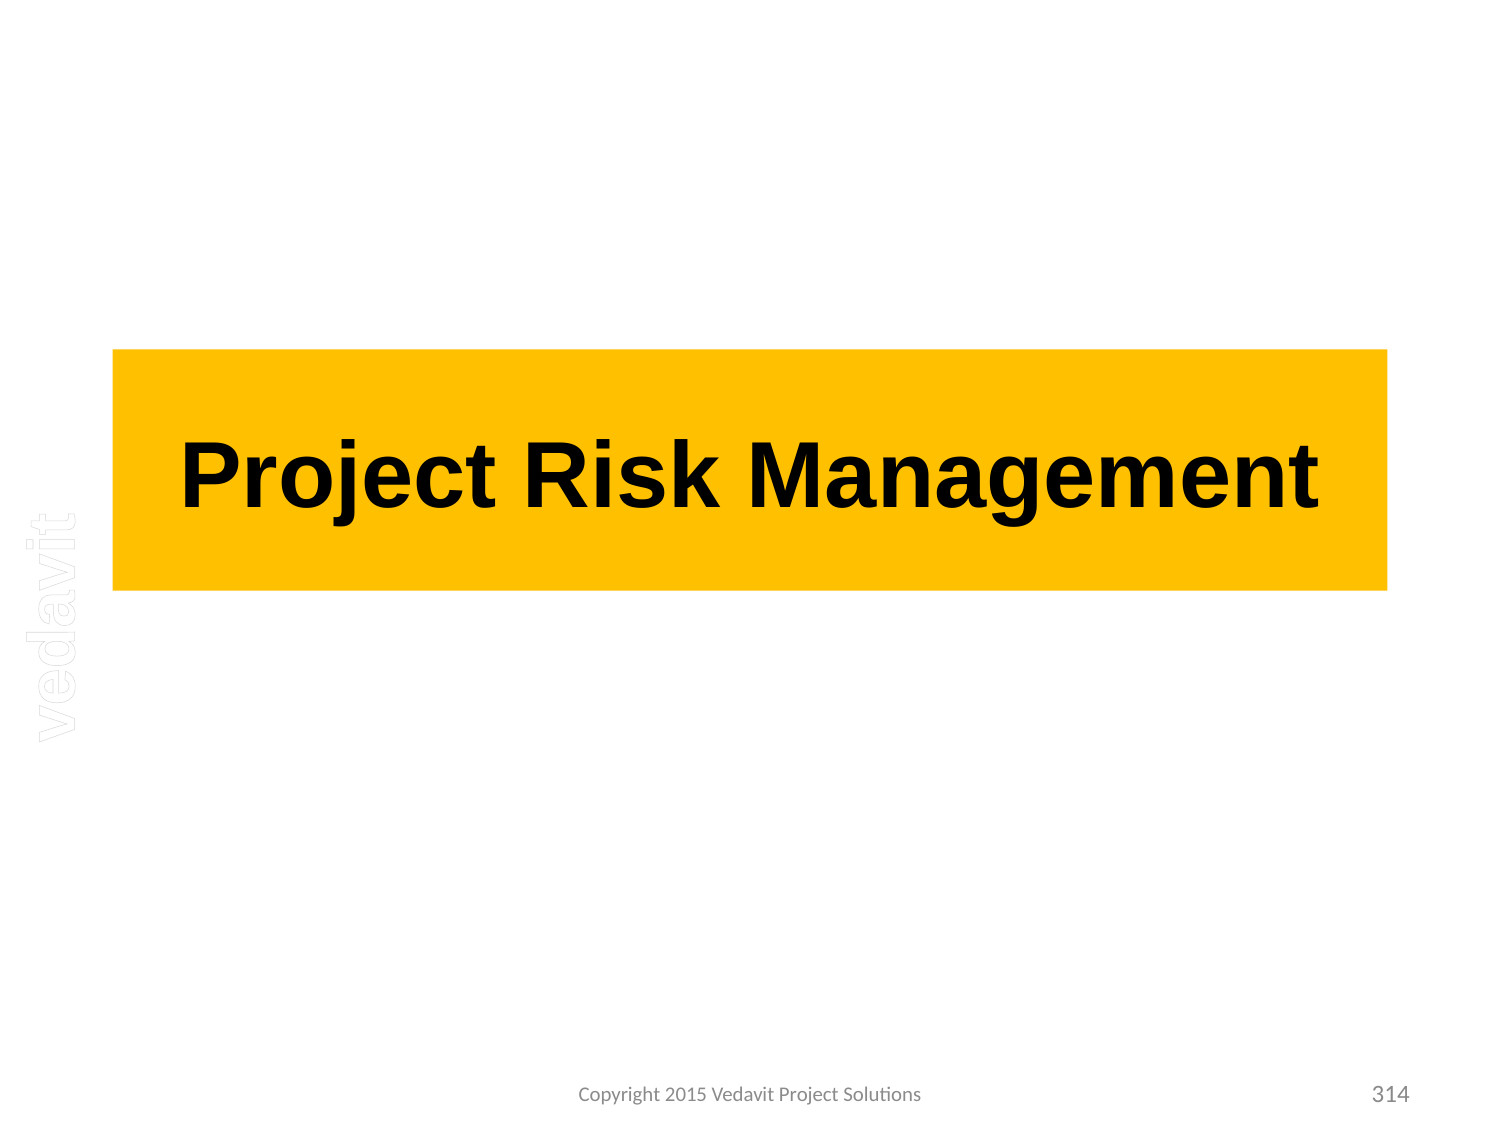

# Project Risk Management

Copyright 2015 Vedavit Project Solutions
314